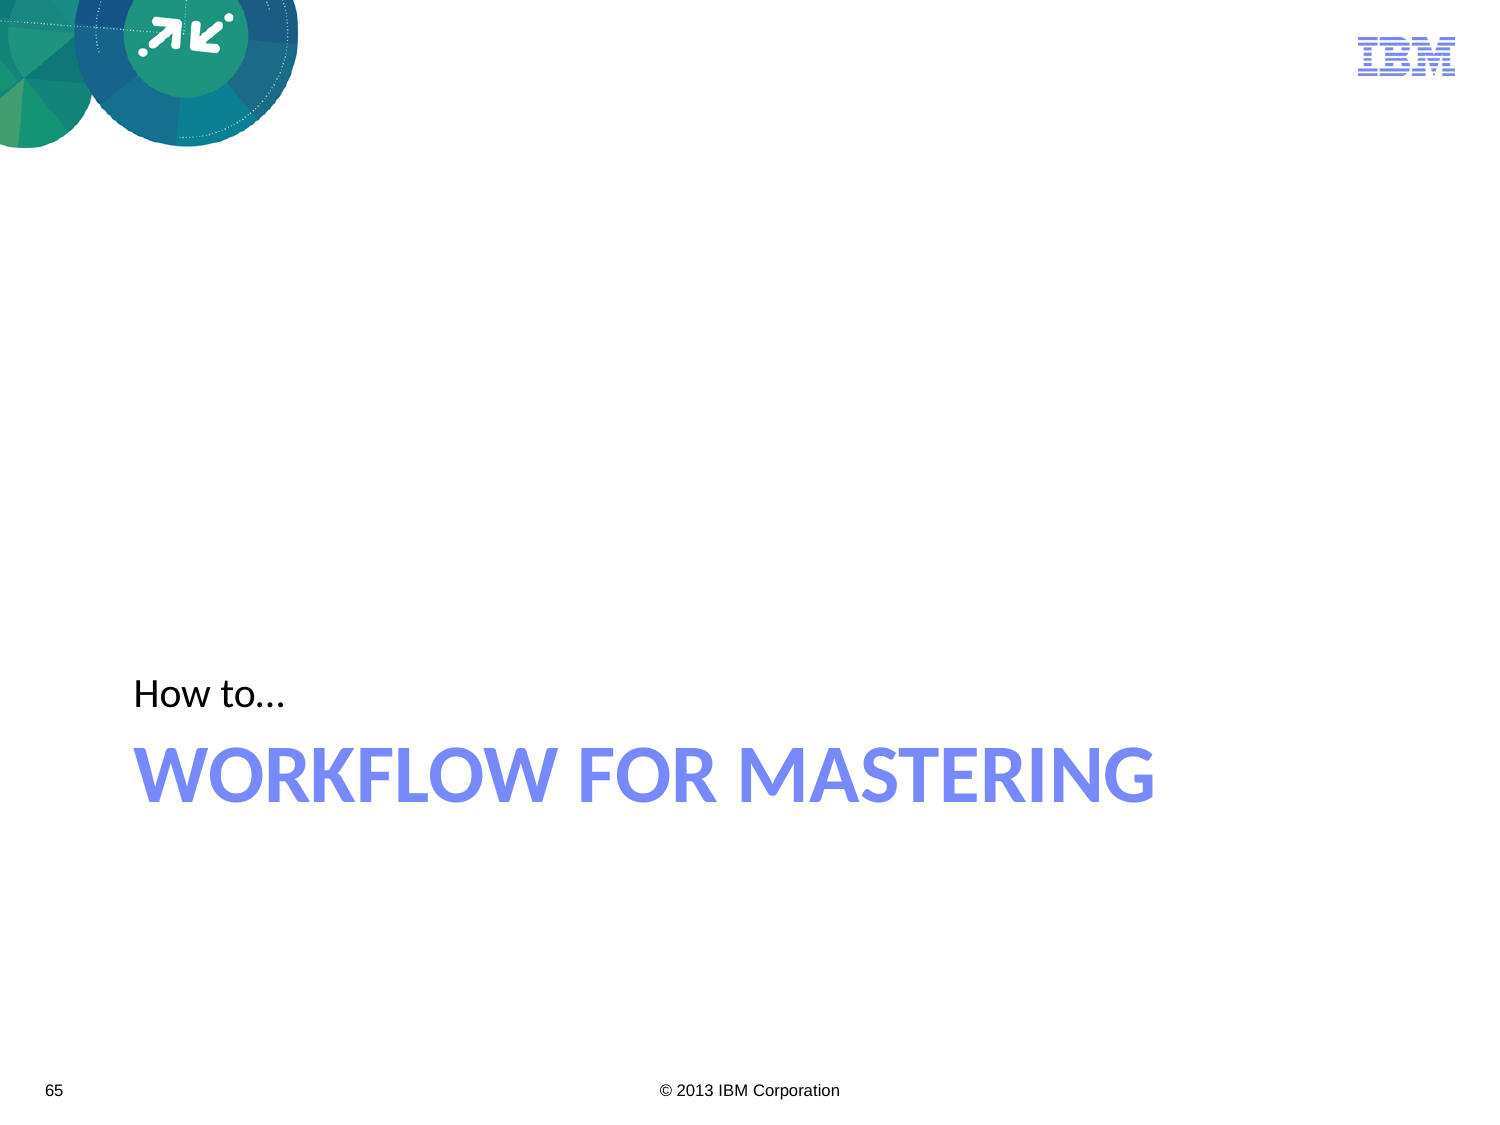

How to…
# Workflow for Mastering
65